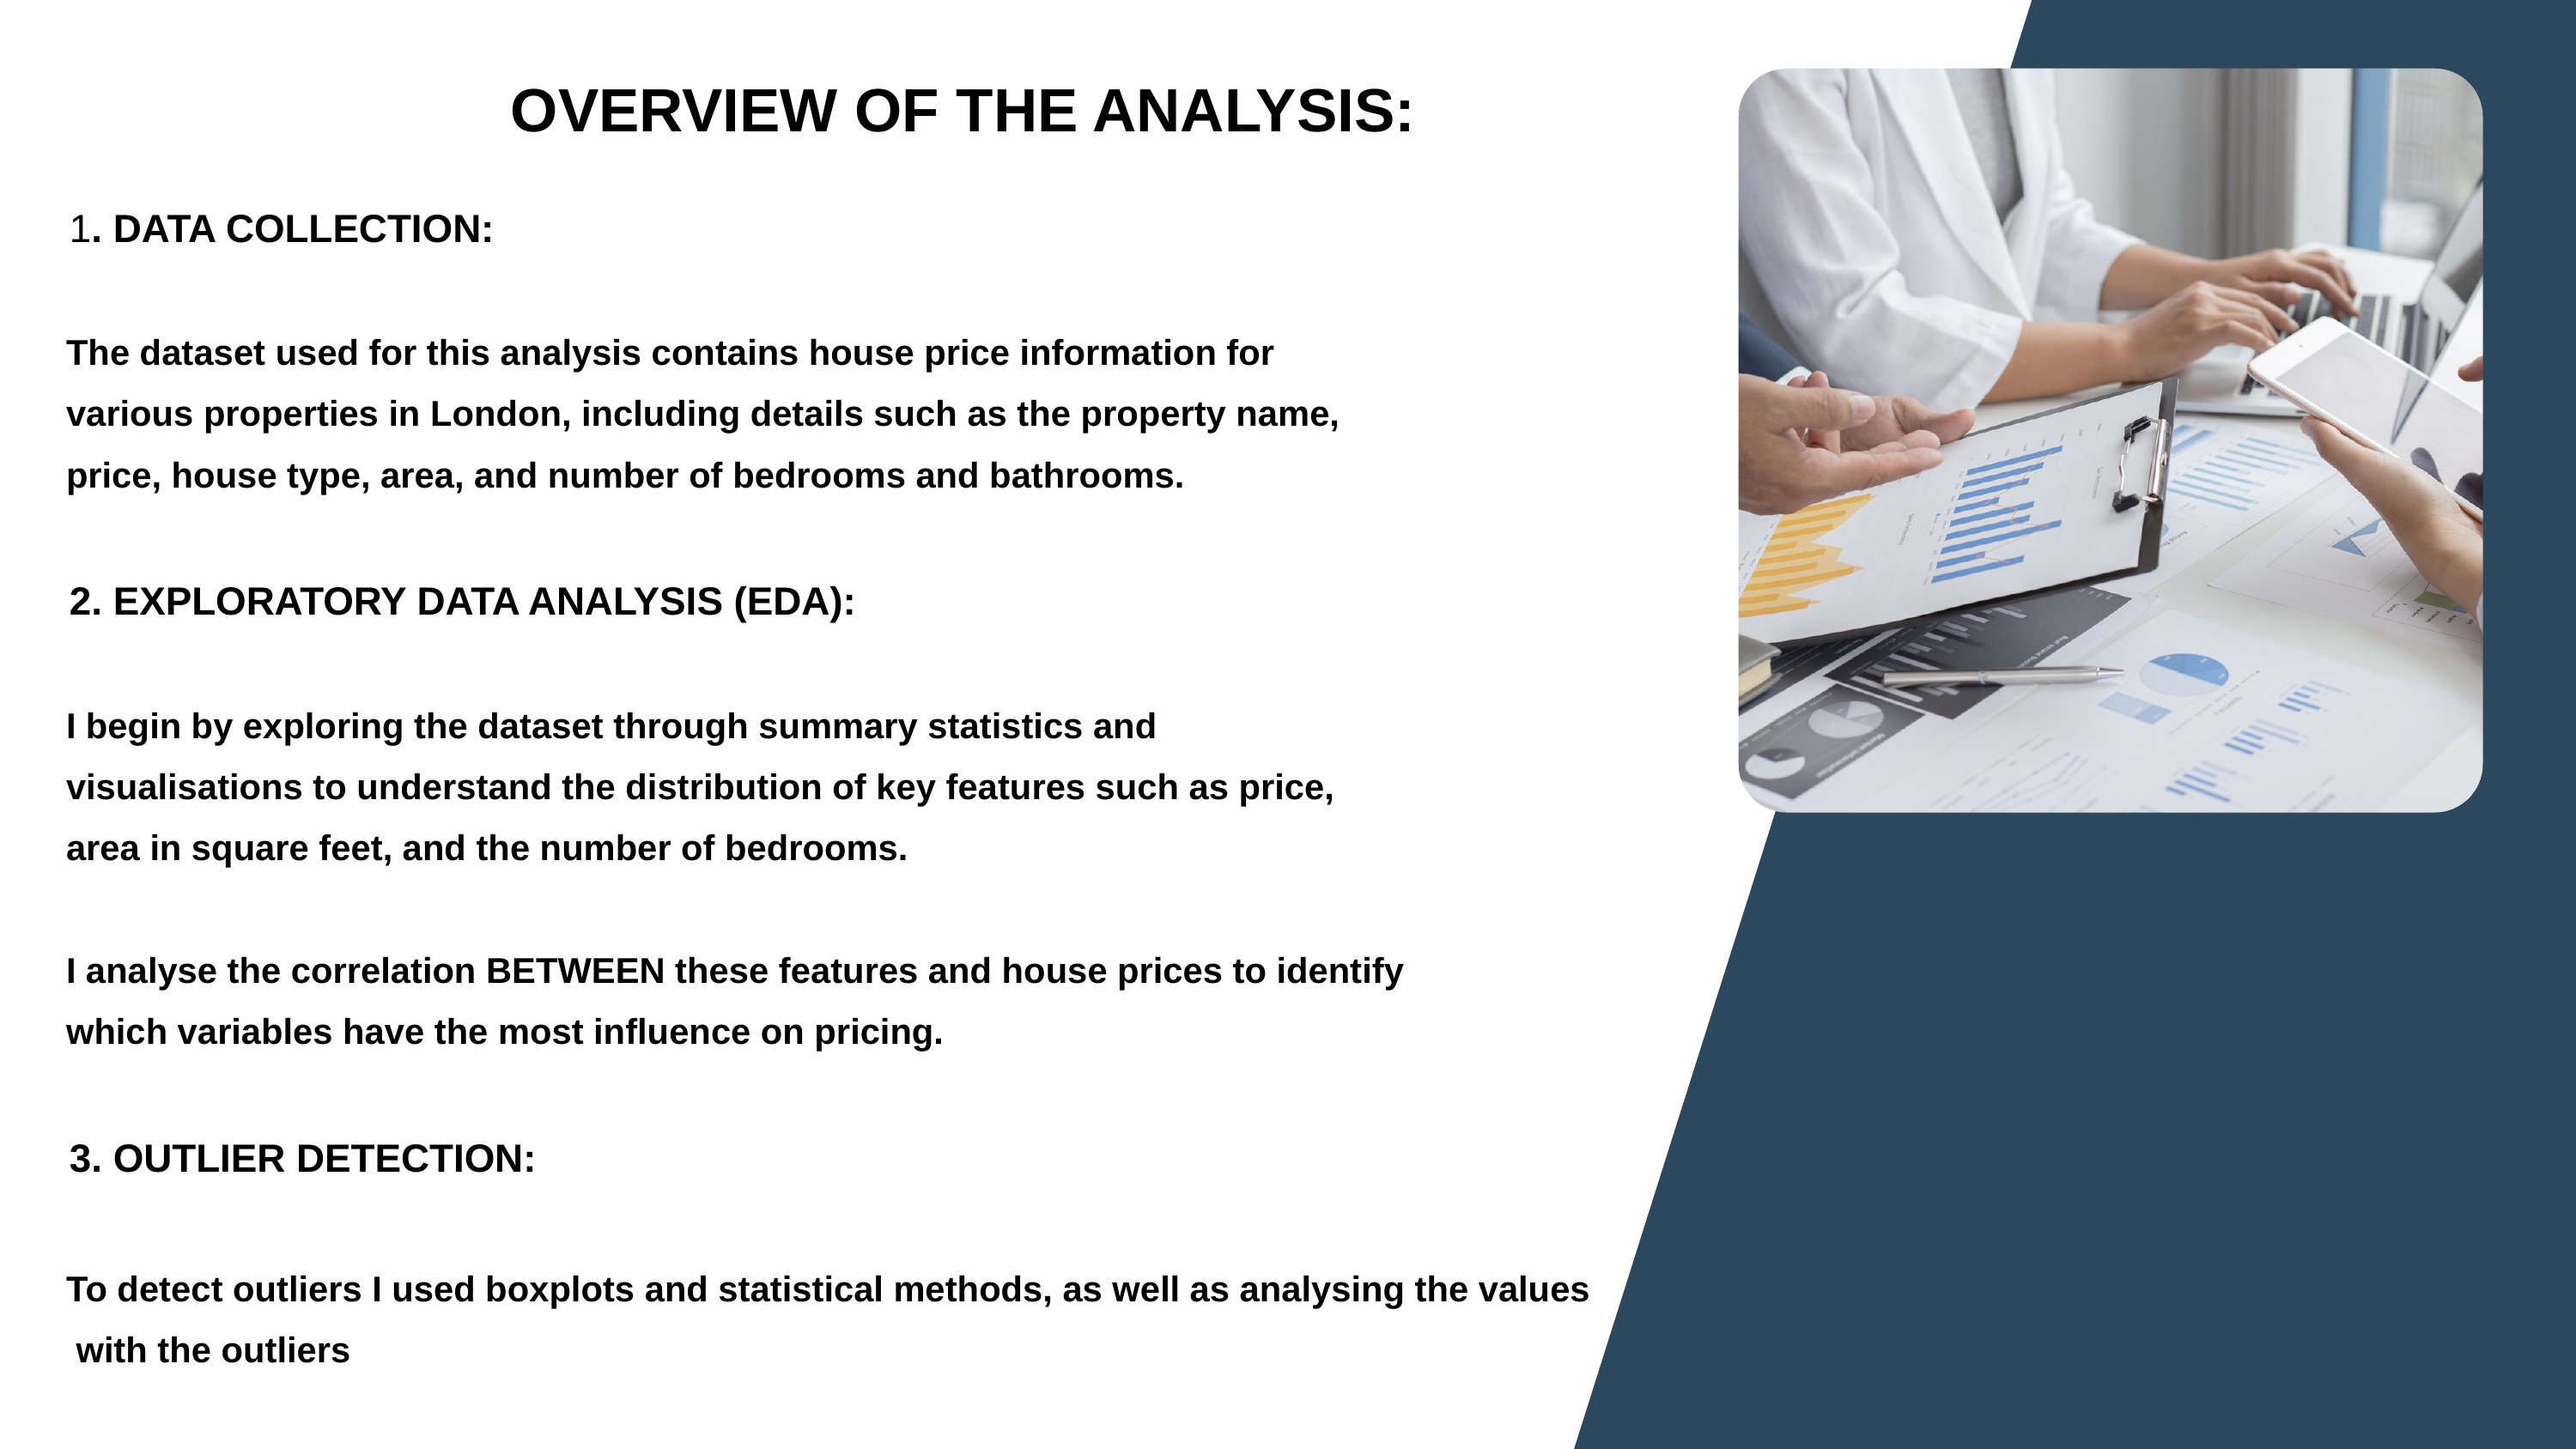

OVERVIEW OF THE ANALYSIS:

   1. DATA COLLECTION:

   The dataset used for this analysis contains house price information for
   various properties in London, including details such as the property name,
   price, house type, area, and number of bedrooms and bathrooms.

   2. EXPLORATORY DATA ANALYSIS (EDA):

   I begin by exploring the dataset through summary statistics and
   visualisations to understand the distribution of key features such as price,
   area in square feet, and the number of bedrooms.

   I analyse the correlation BETWEEN these features and house prices to identify
   which variables have the most influence on pricing.

   3. OUTLIER DETECTION:

   To detect outliers I used boxplots and statistical methods, as well as analysing the values
    with the outliers